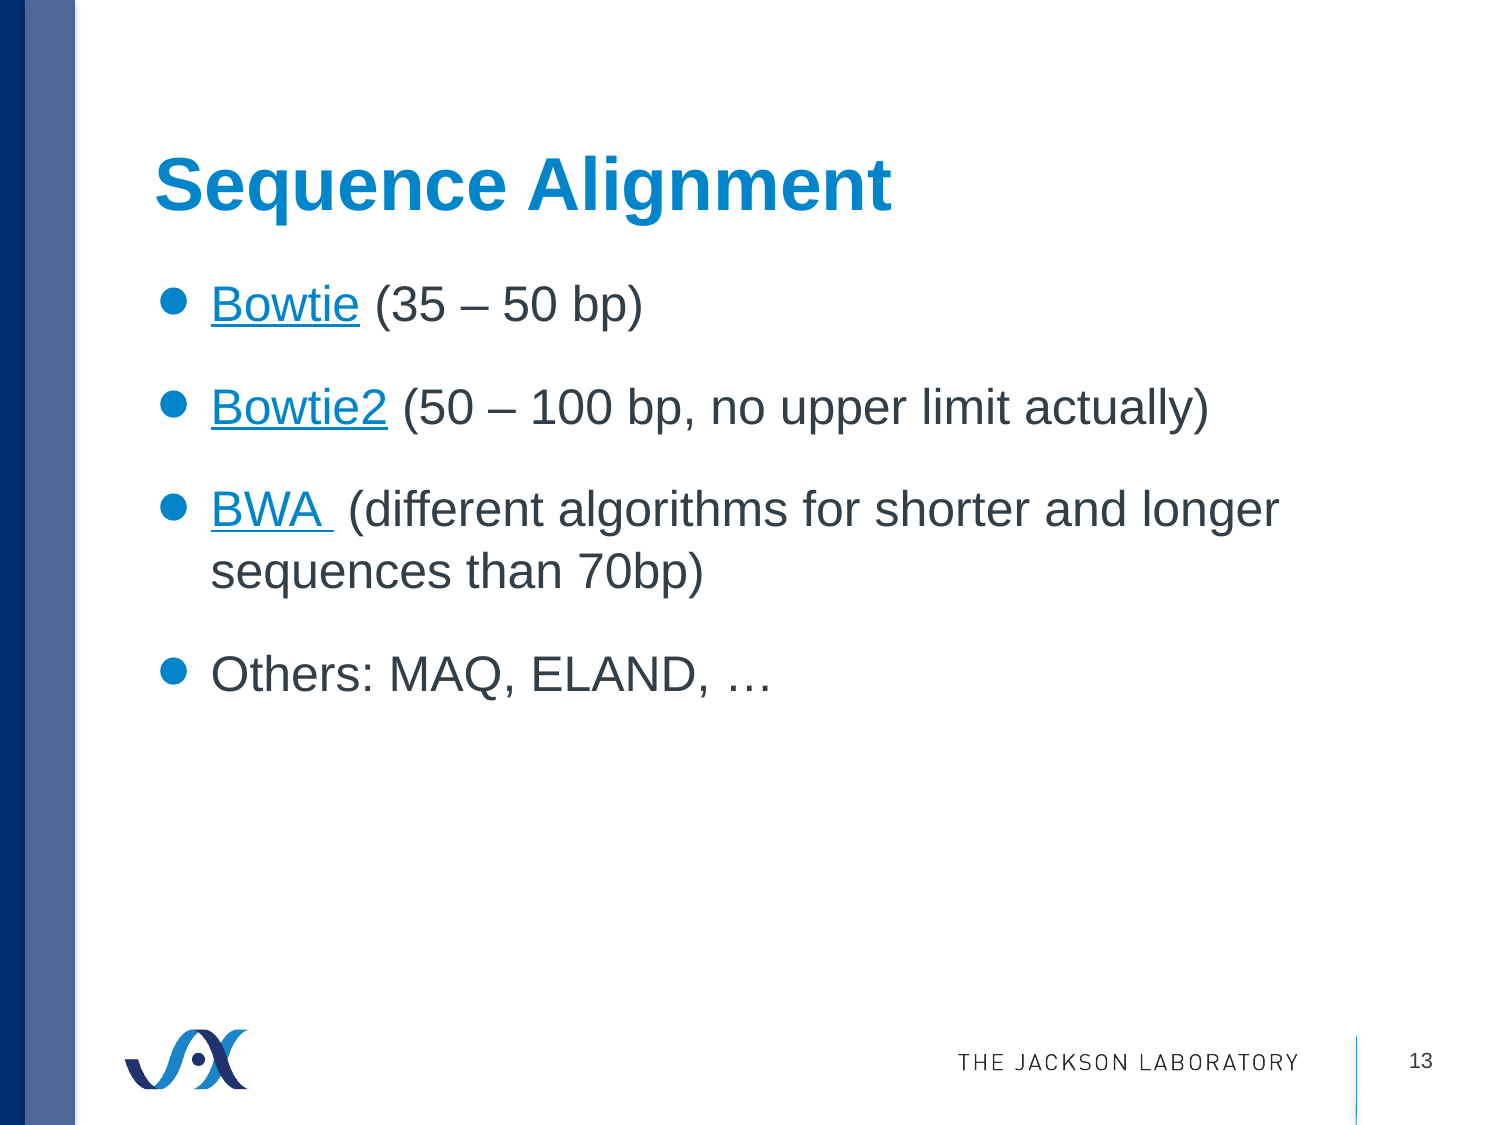

# Sequence Alignment
Bowtie (35 – 50 bp)
Bowtie2 (50 – 100 bp, no upper limit actually)
BWA  (different algorithms for shorter and longer sequences than 70bp)
Others: MAQ, ELAND, …
13